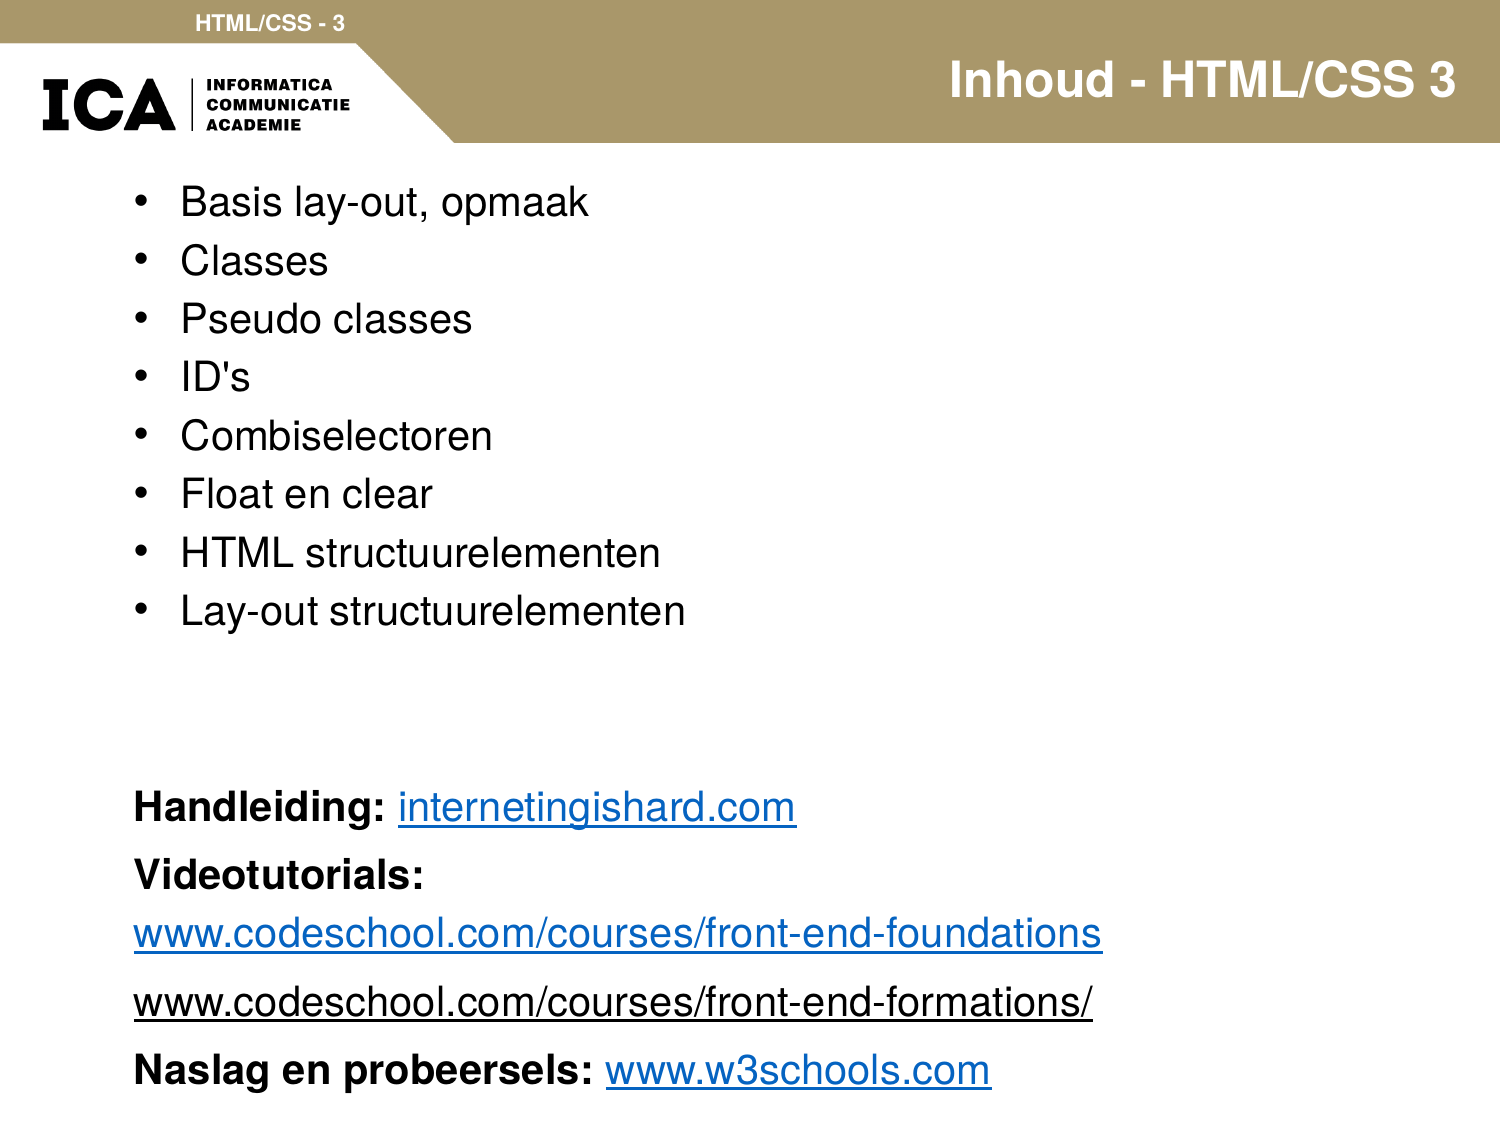

# Inhoud - HTML/CSS 3
Basis lay-out, opmaak
Classes
Pseudo classes
ID's
Combiselectoren
Float en clear
HTML structuurelementen
Lay-out structuurelementen

Handleiding: internetingishard.com
Videotutorials:
www.codeschool.com/courses/front-end-foundations
www.codeschool.com/courses/front-end-formations/
Naslag en probeersels: www.w3schools.com